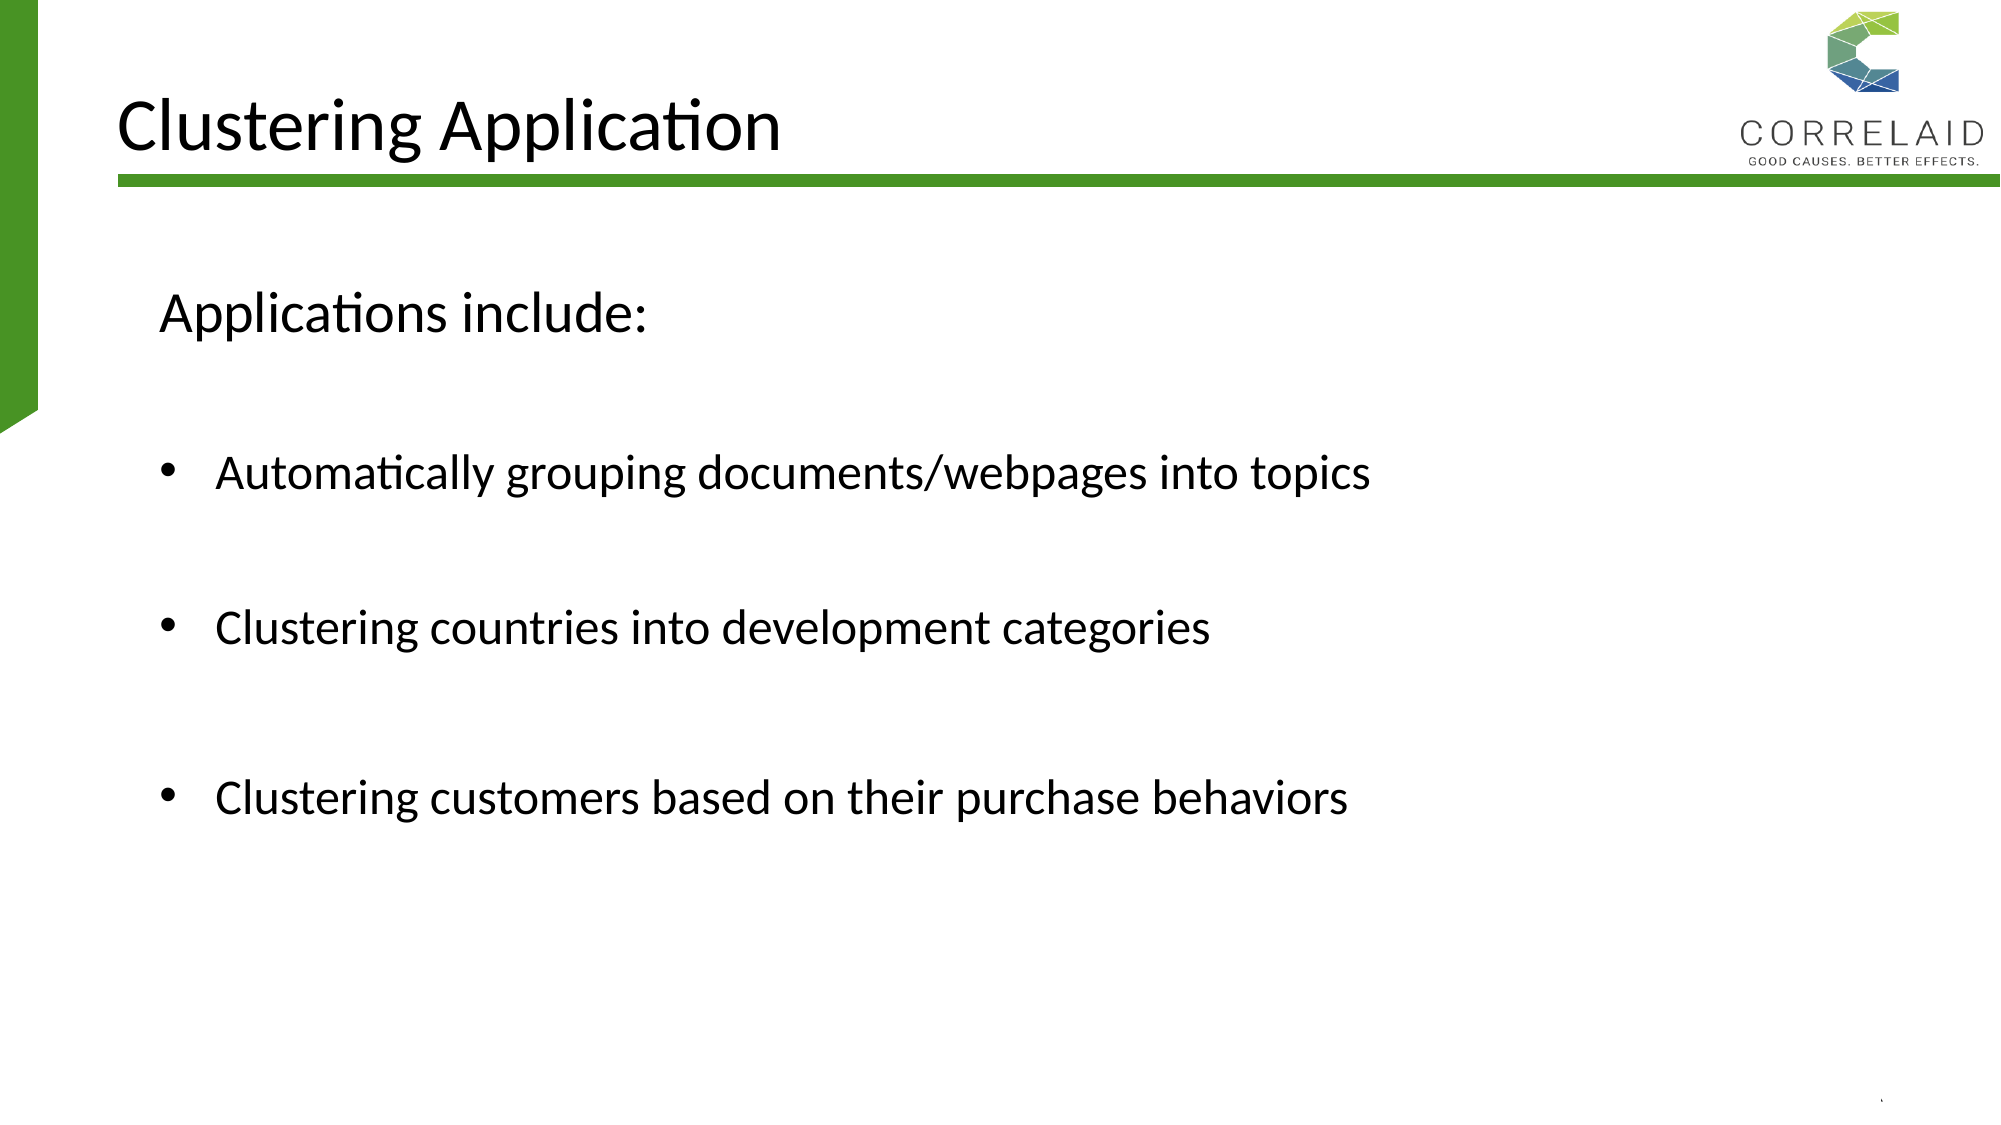

# Clustering Application
Applications include:

Automatically grouping documents/webpages into topics

Clustering countries into development categories

Clustering customers based on their purchase behaviors